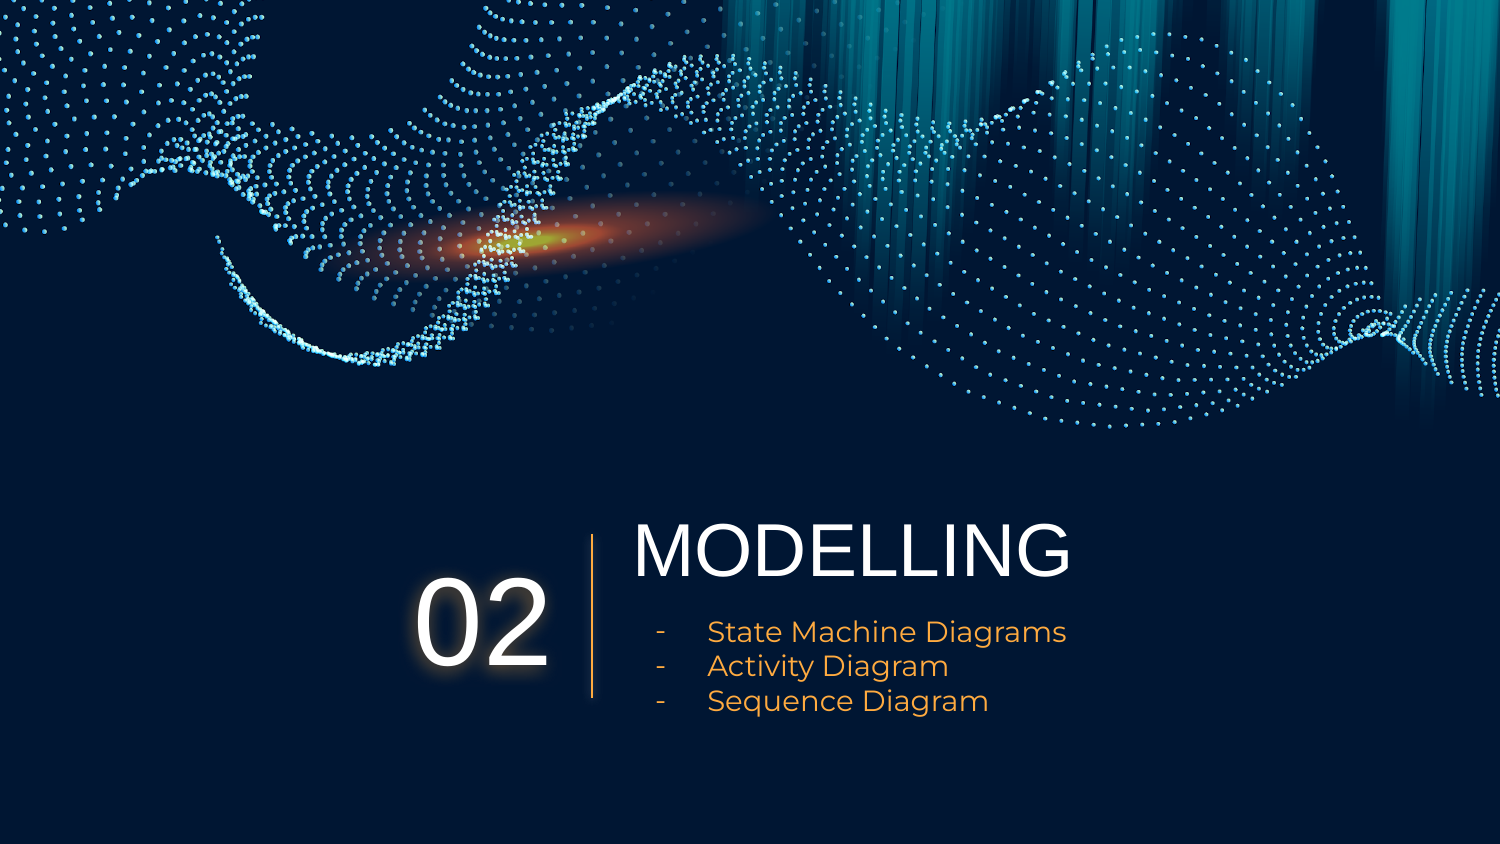

# MODELLING
02
State Machine Diagrams
Activity Diagram
Sequence Diagram